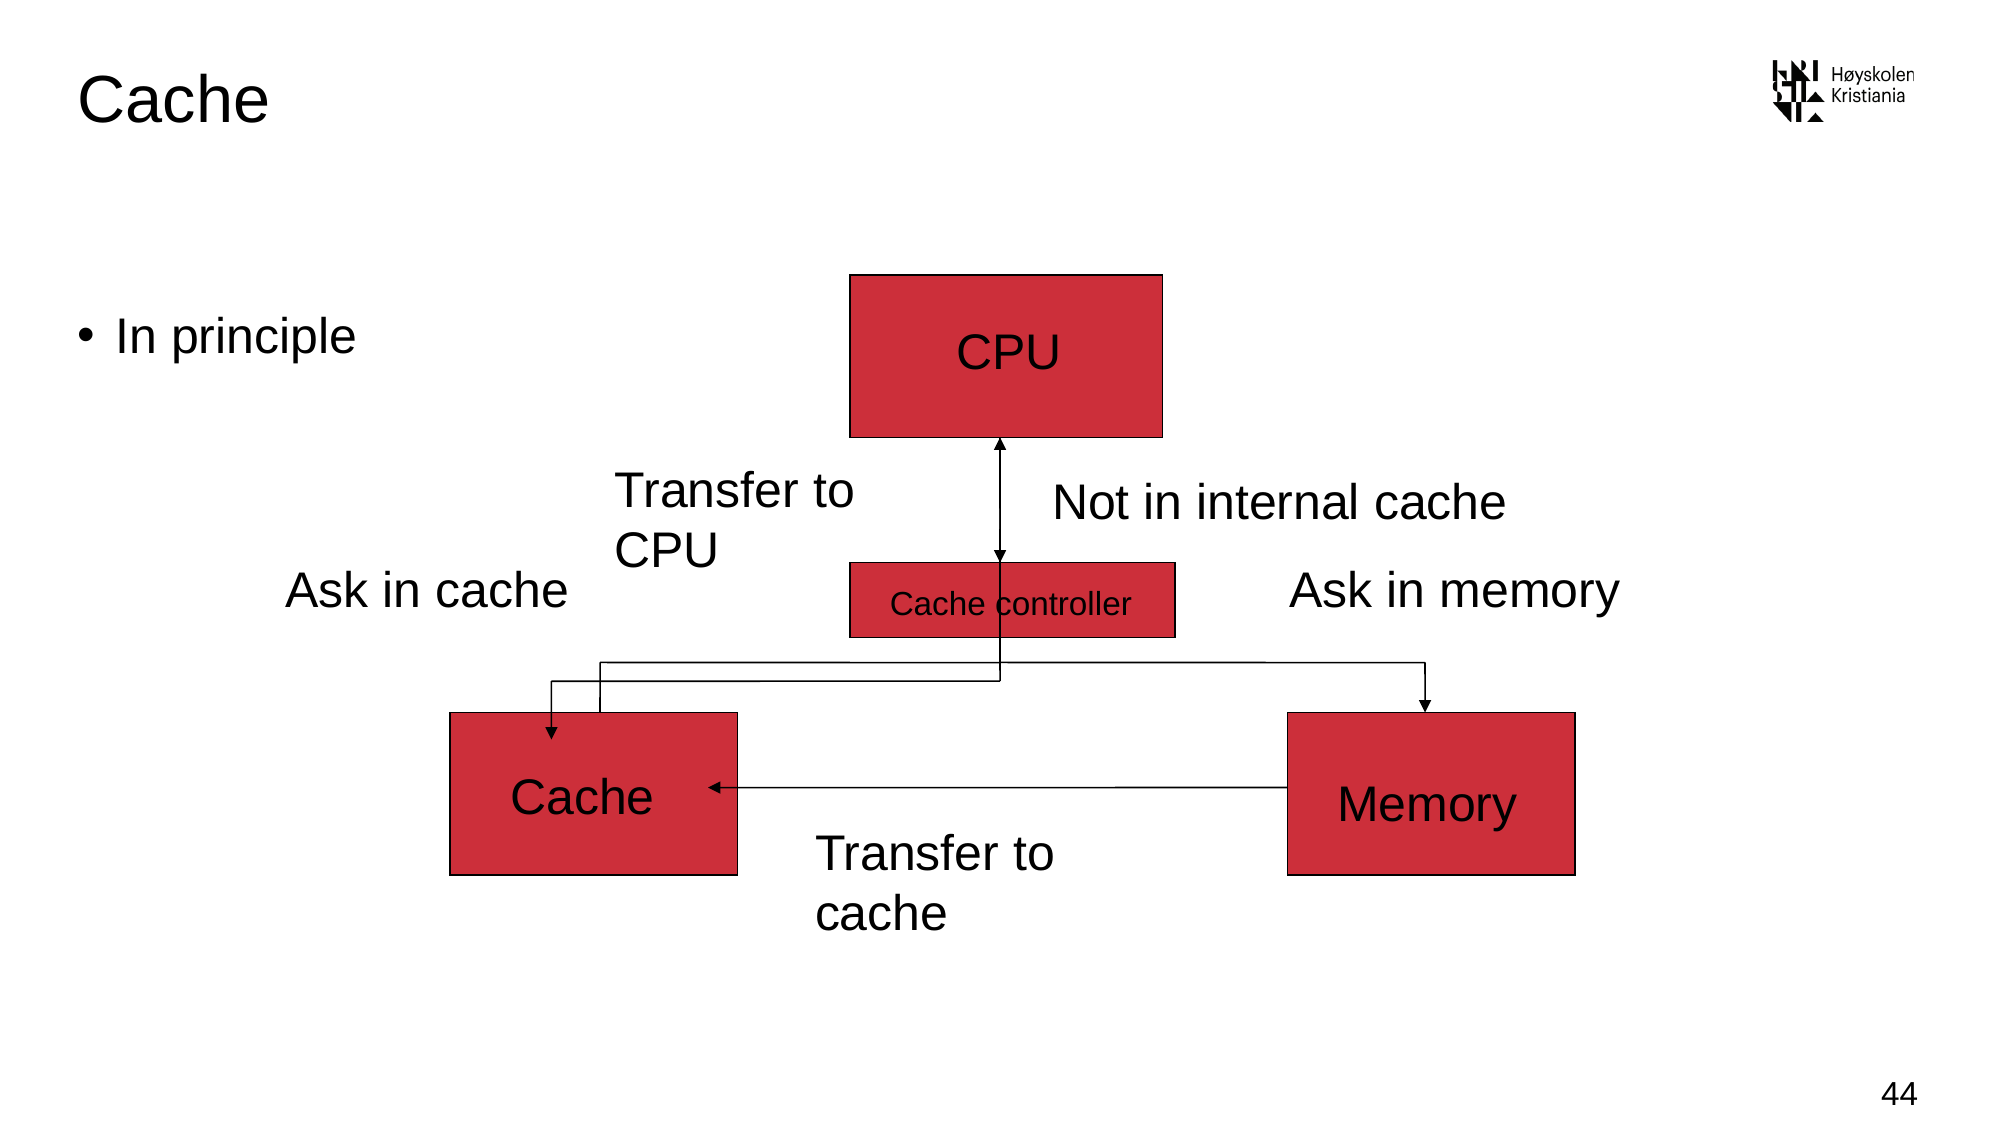

# Cache

    CPU
In principle

Transfer to CPU

Not in internal cache
Ask in cache

Ask in memory

Cache controller

   Cache

  Memory

Transfer to cache